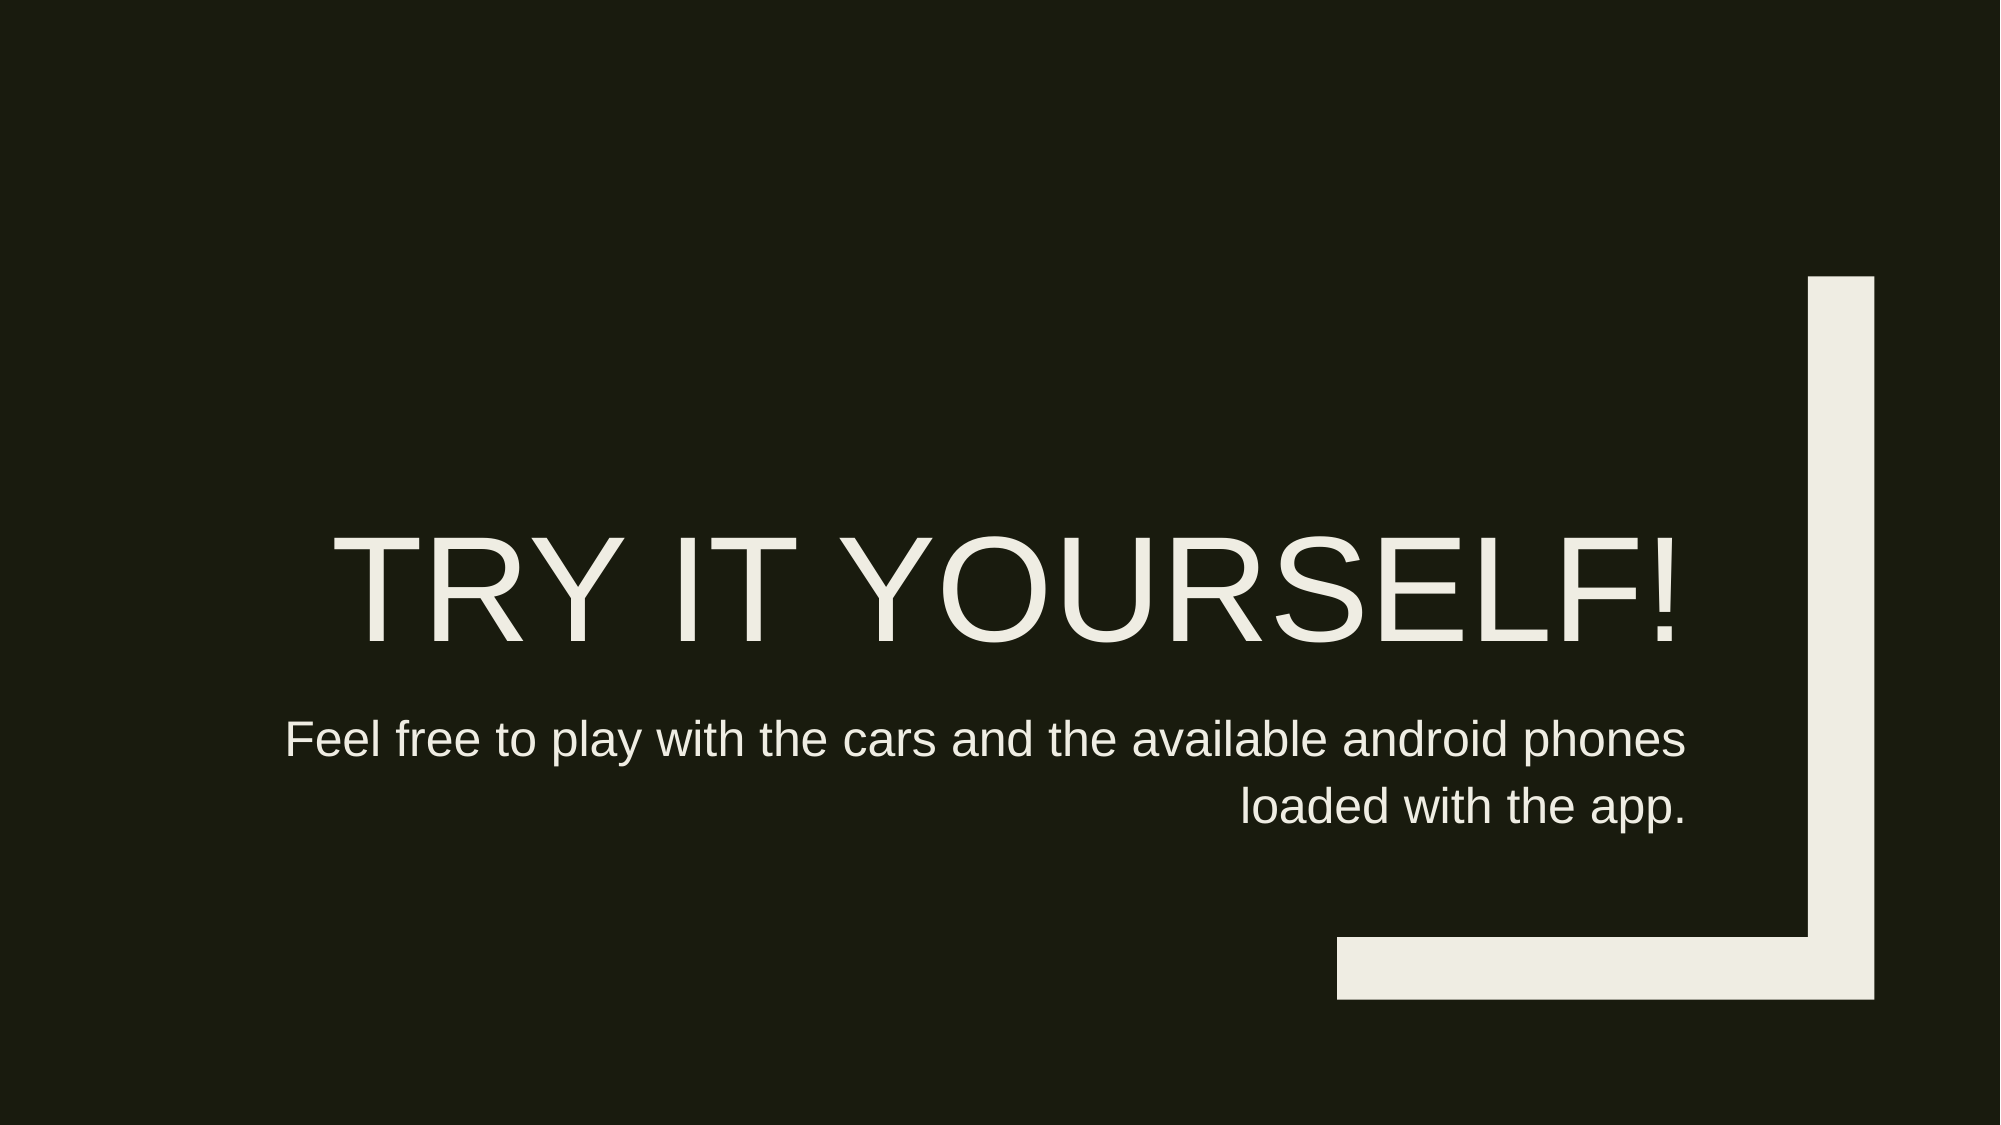

# Try it yourself!
Feel free to play with the cars and the available android phones loaded with the app.